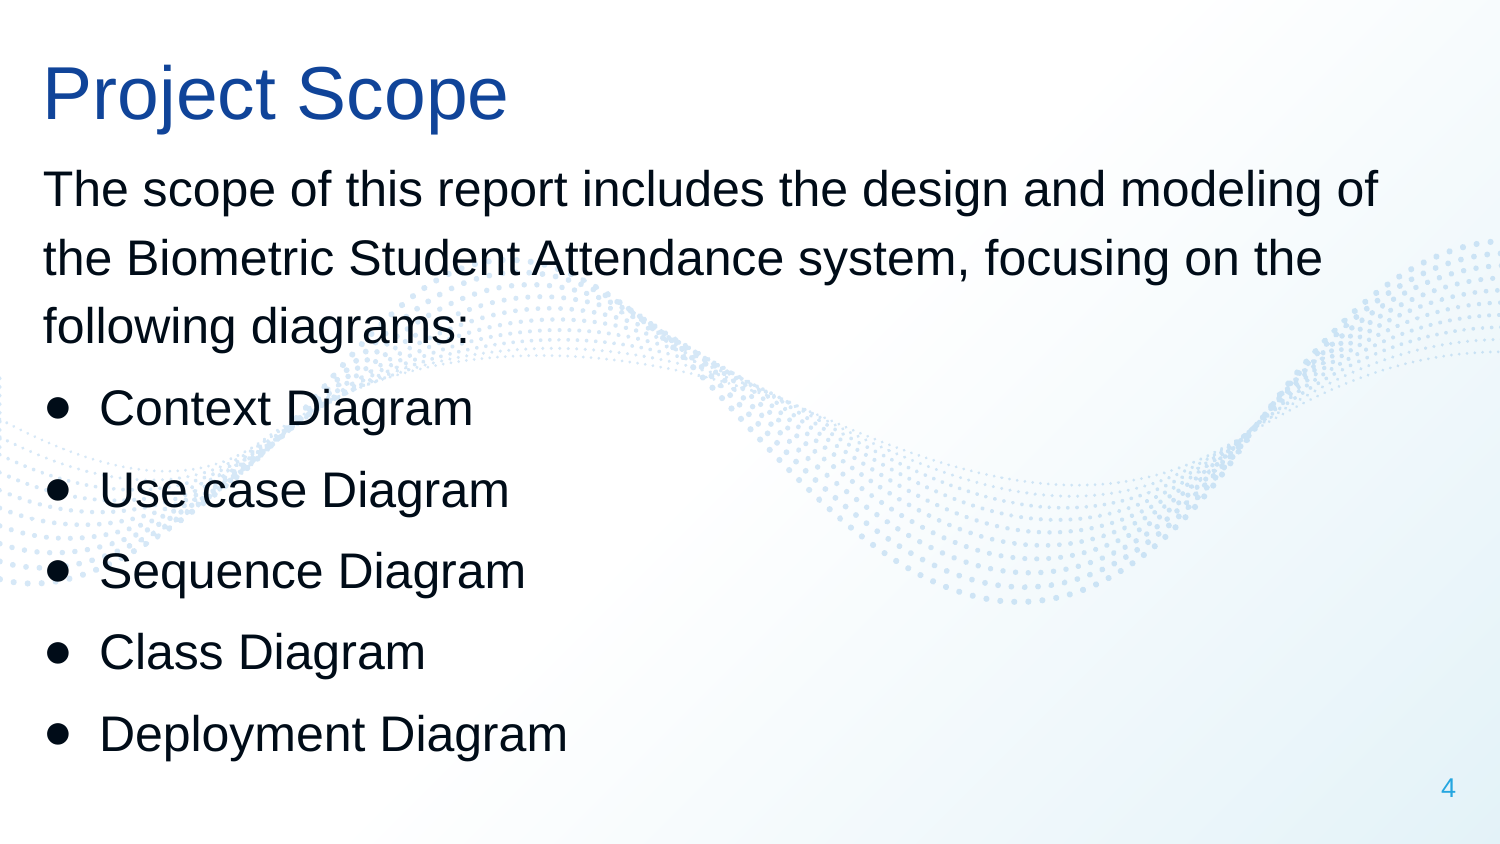

Project Scope
The scope of this report includes the design and modeling of the Biometric Student Attendance system, focusing on the following diagrams:
Context Diagram
Use case Diagram
Sequence Diagram
Class Diagram
Deployment Diagram
4